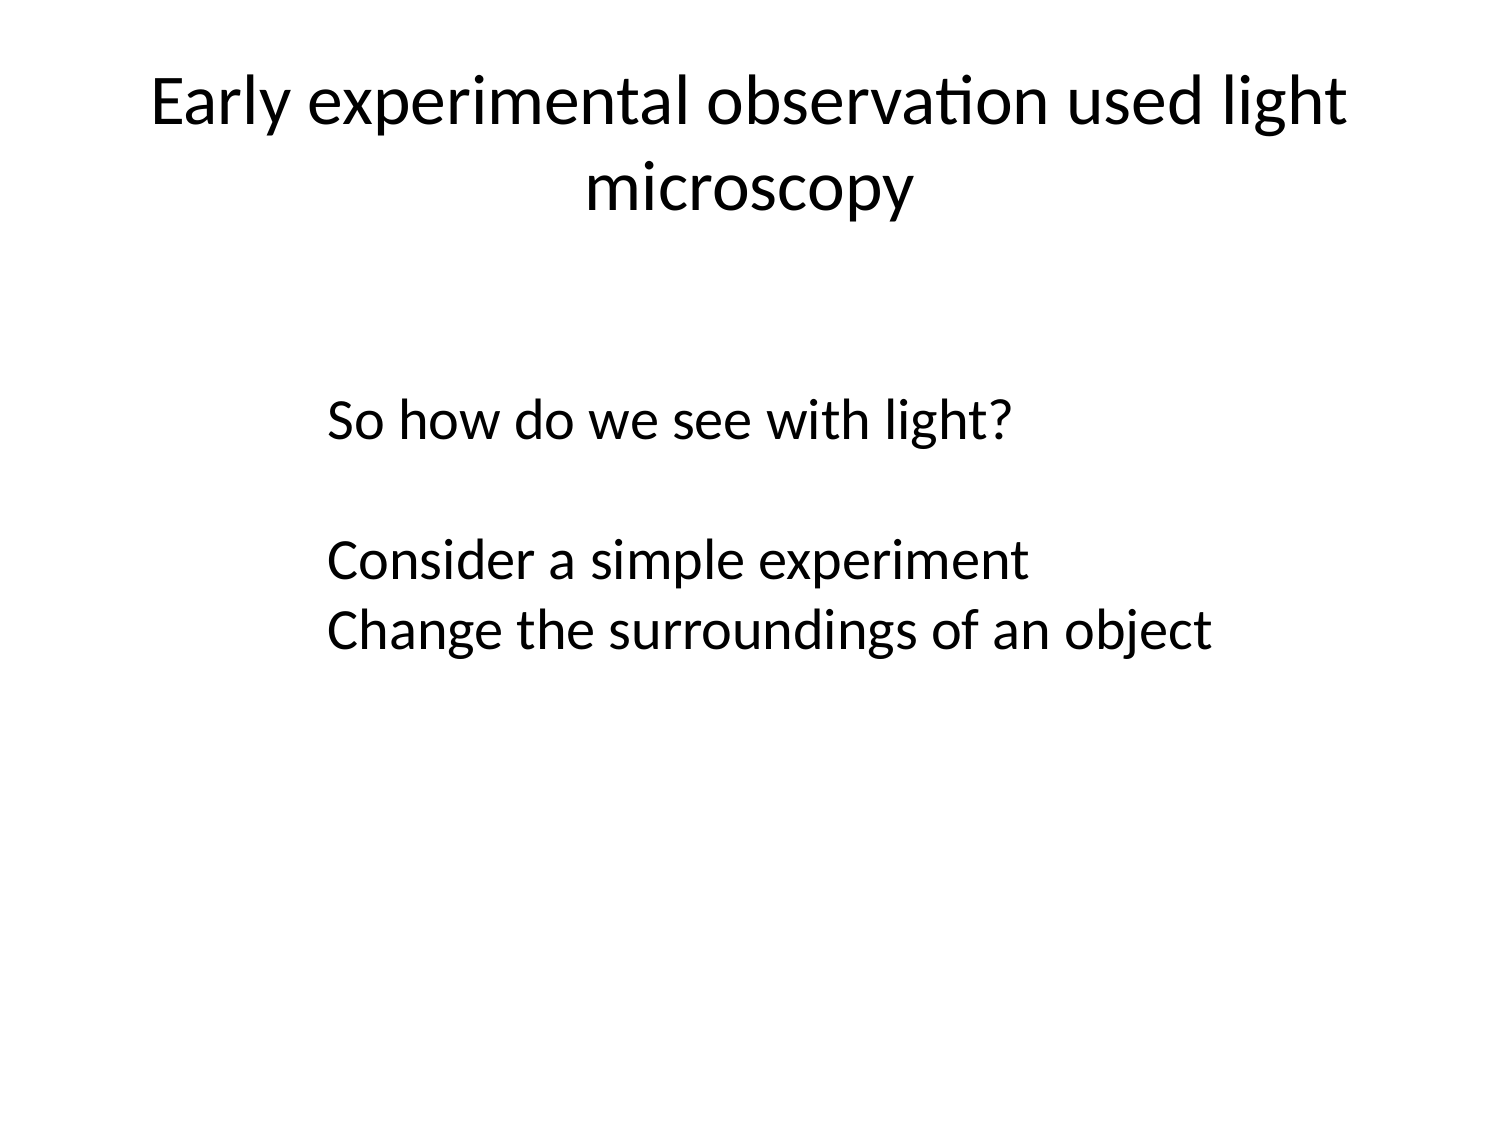

# Early experimental observation used light microscopy
So how do we see with light?

Consider a simple experiment
Change the surroundings of an object